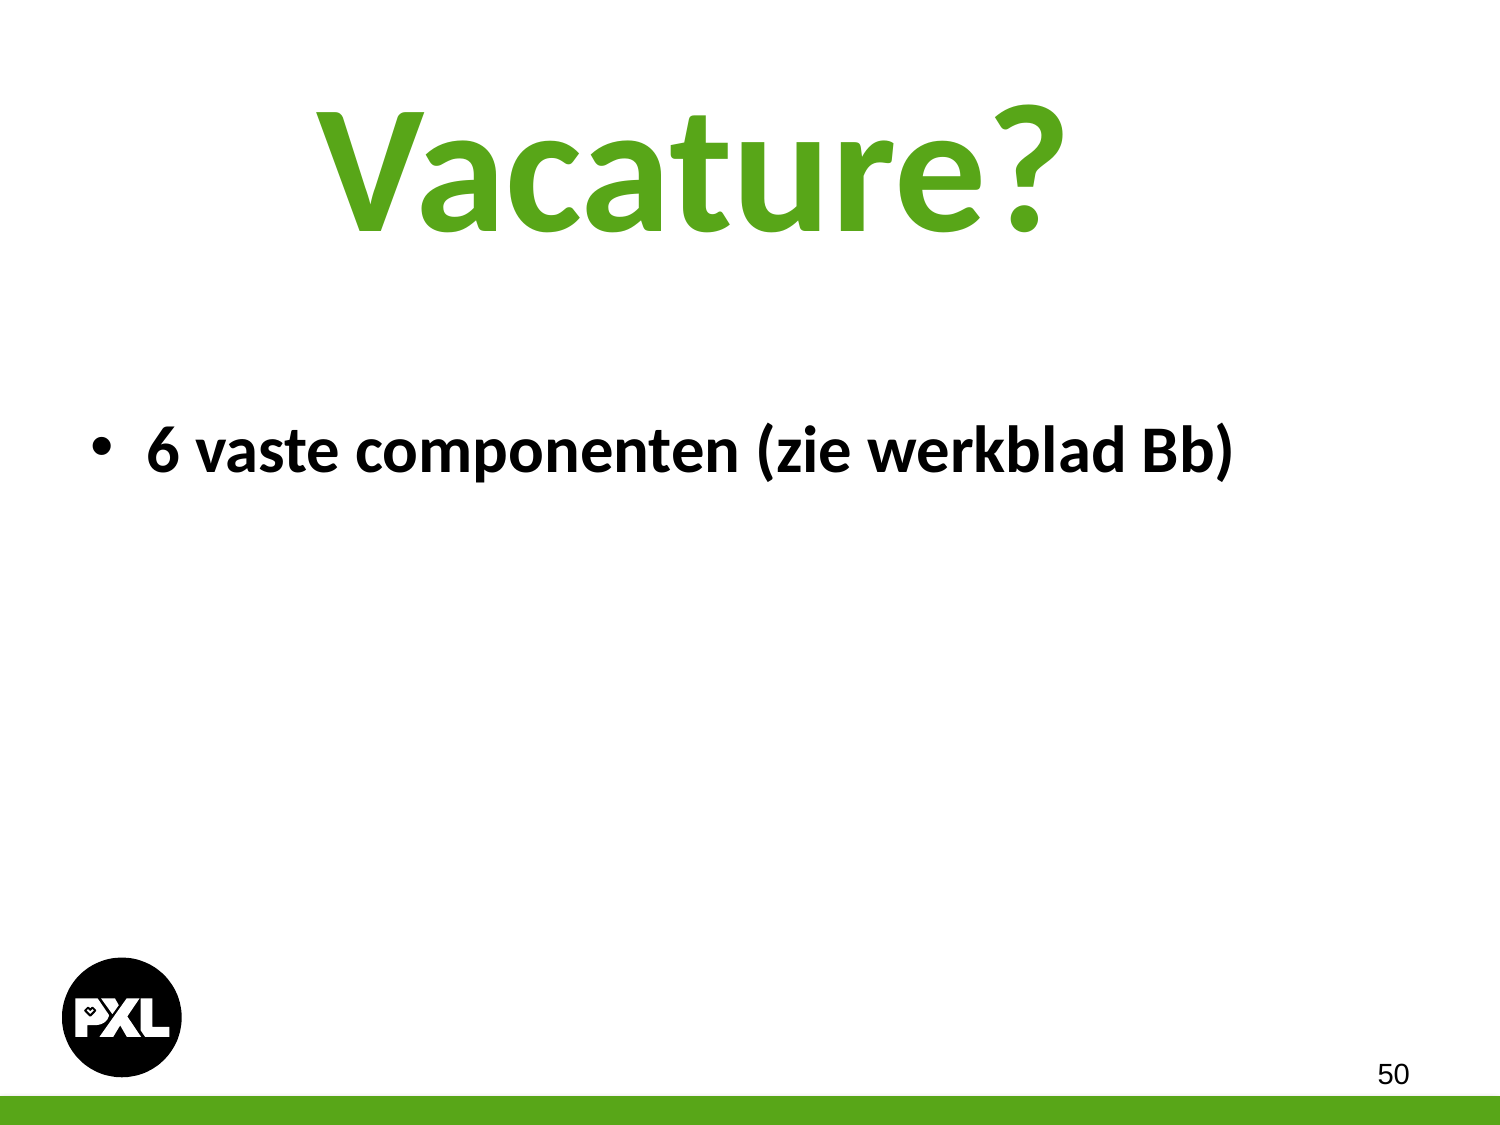

# Vacature?

6 vaste componenten (zie werkblad Bb)
50